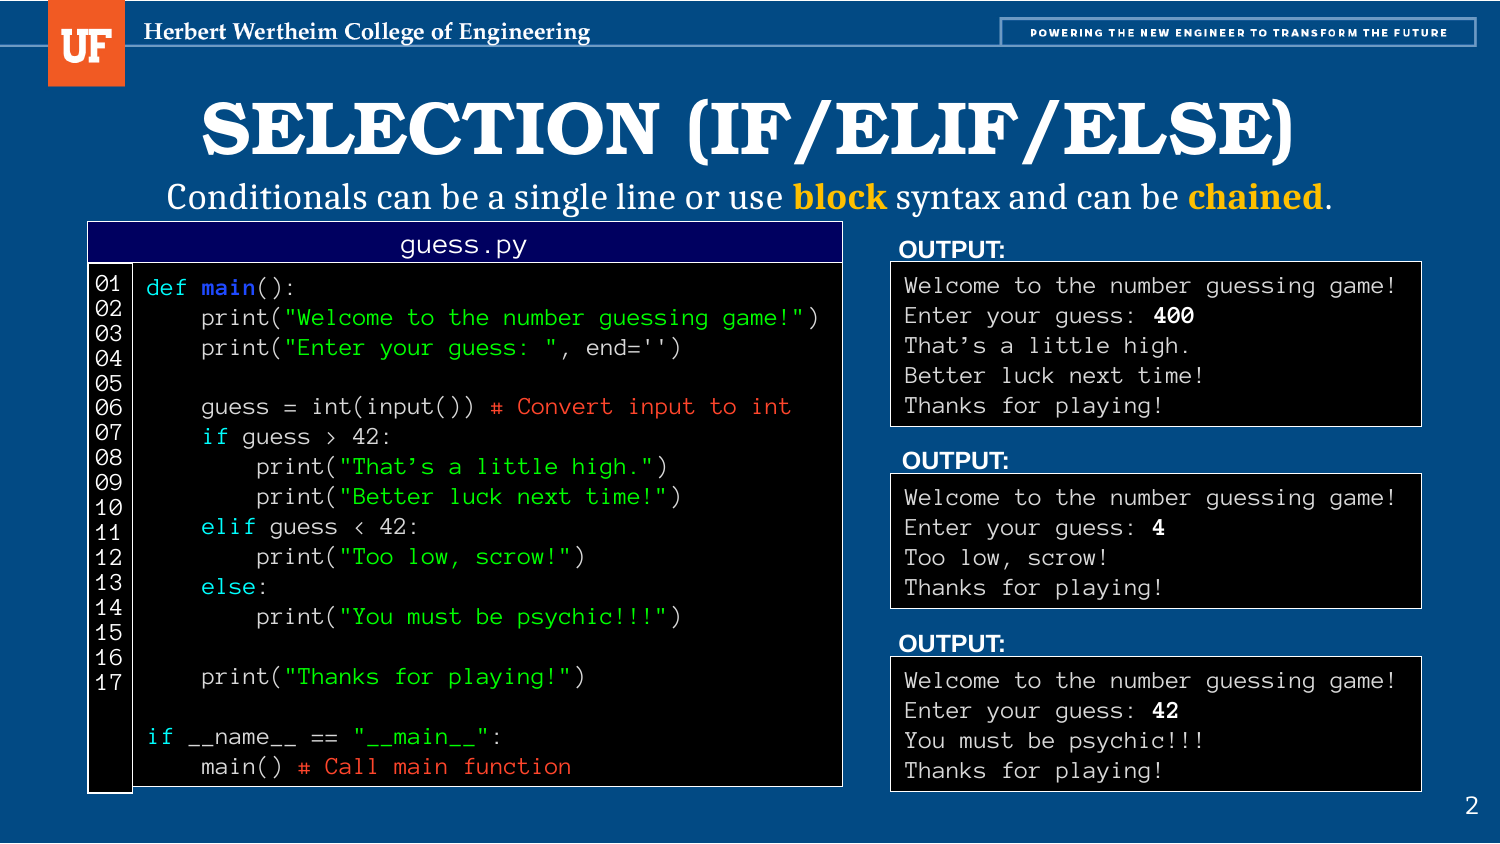

# Selection (If/Elif/Else)
Conditionals can be a single line or use block syntax and can be chained.
guess.py
OUTPUT:
Welcome to the number guessing game!
Enter your guess:
That’s a little high.
Better luck next time!
Thanks for playing!
| 01 02 03 04 05 06 07 08 09 10 11 12 13 14 15 16 17 |
| --- |
def main():
    print("Welcome to the number guessing game!")
    print("Enter your guess: ", end='')

    guess = int(input()) # Convert input to int
    if guess > 42:
        print("That’s a little high.")
        print("Better luck next time!")
    elif guess < 42:
        print("Too low, scrow!")
    else:
        print("You must be psychic!!!")

    print("Thanks for playing!")

if __name__ == "__main__":
    main() # Call main function
400
OUTPUT:
Welcome to the number guessing game!
Enter your guess: 4
Too low, scrow!
Thanks for playing!
OUTPUT:
Welcome to the number guessing game!
Enter your guess: 42
You must be psychic!!!
Thanks for playing!
2